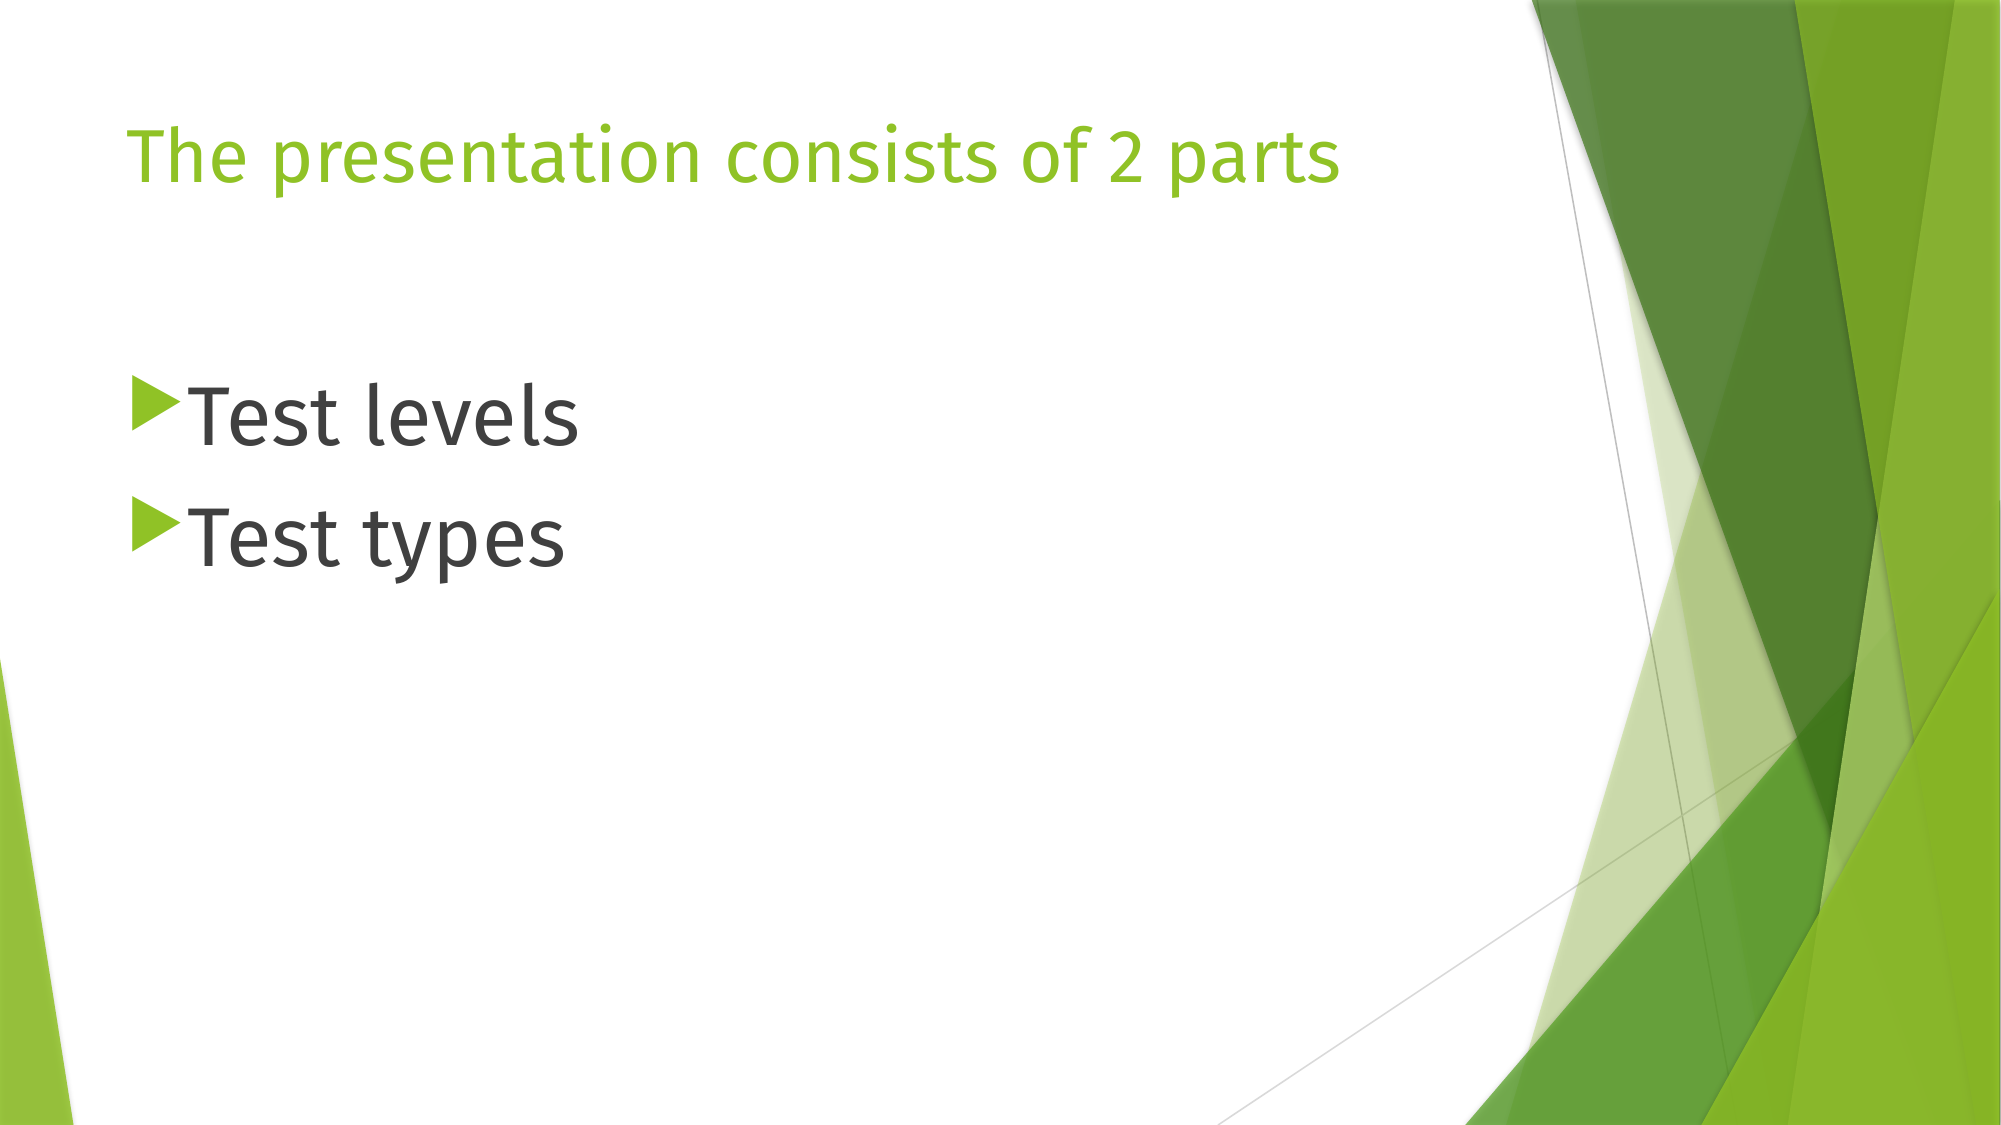

# The presentation consists of 2 parts
Test levels
Test types